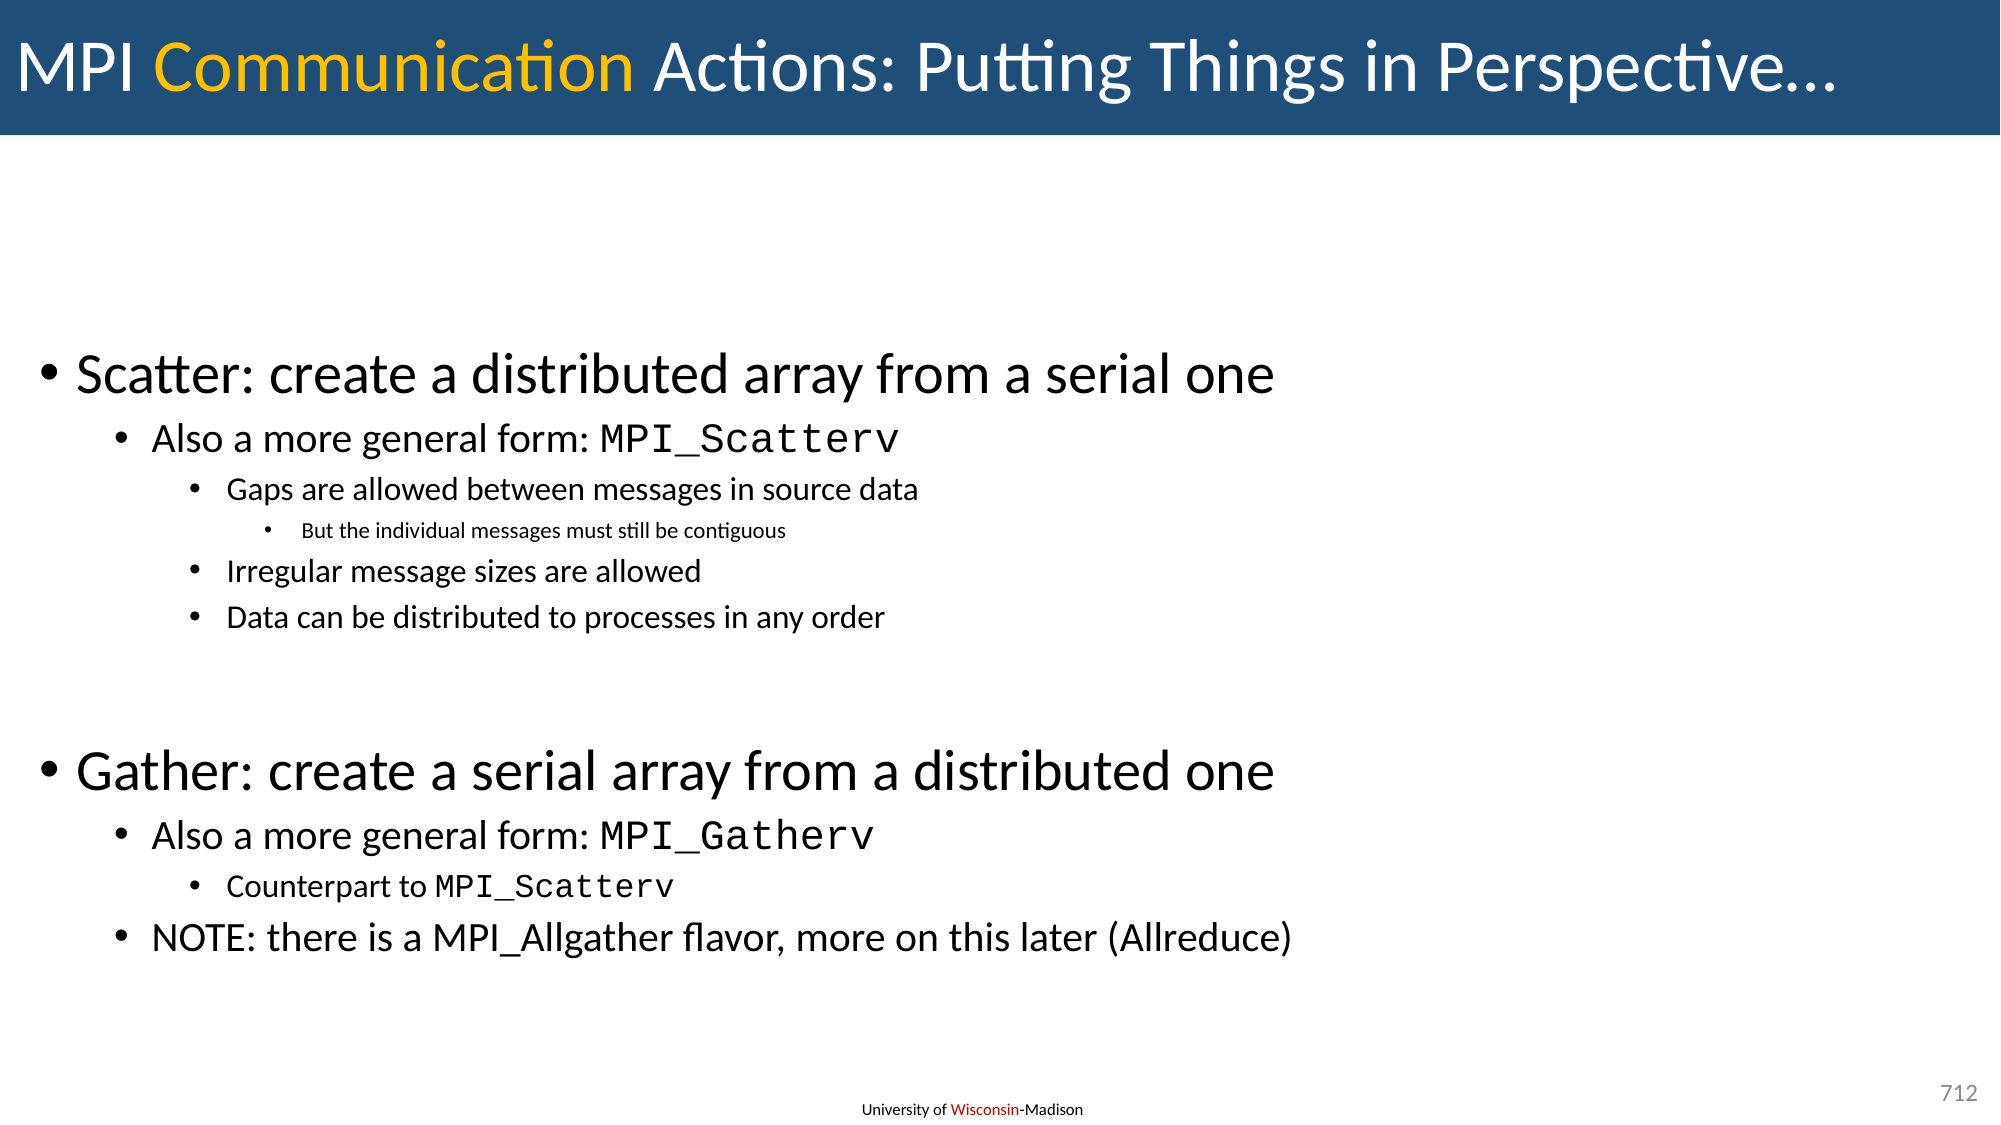

# MPI Communication Actions: Putting Things in Perspective…

Scatter: create a distributed array from a serial one
Also a more general form: MPI_Scatterv
Gaps are allowed between messages in source data
But the individual messages must still be contiguous
Irregular message sizes are allowed
Data can be distributed to processes in any order

Gather: create a serial array from a distributed one
Also a more general form: MPI_Gatherv
Counterpart to MPI_Scatterv
NOTE: there is a MPI_Allgather flavor, more on this later (Allreduce)
712